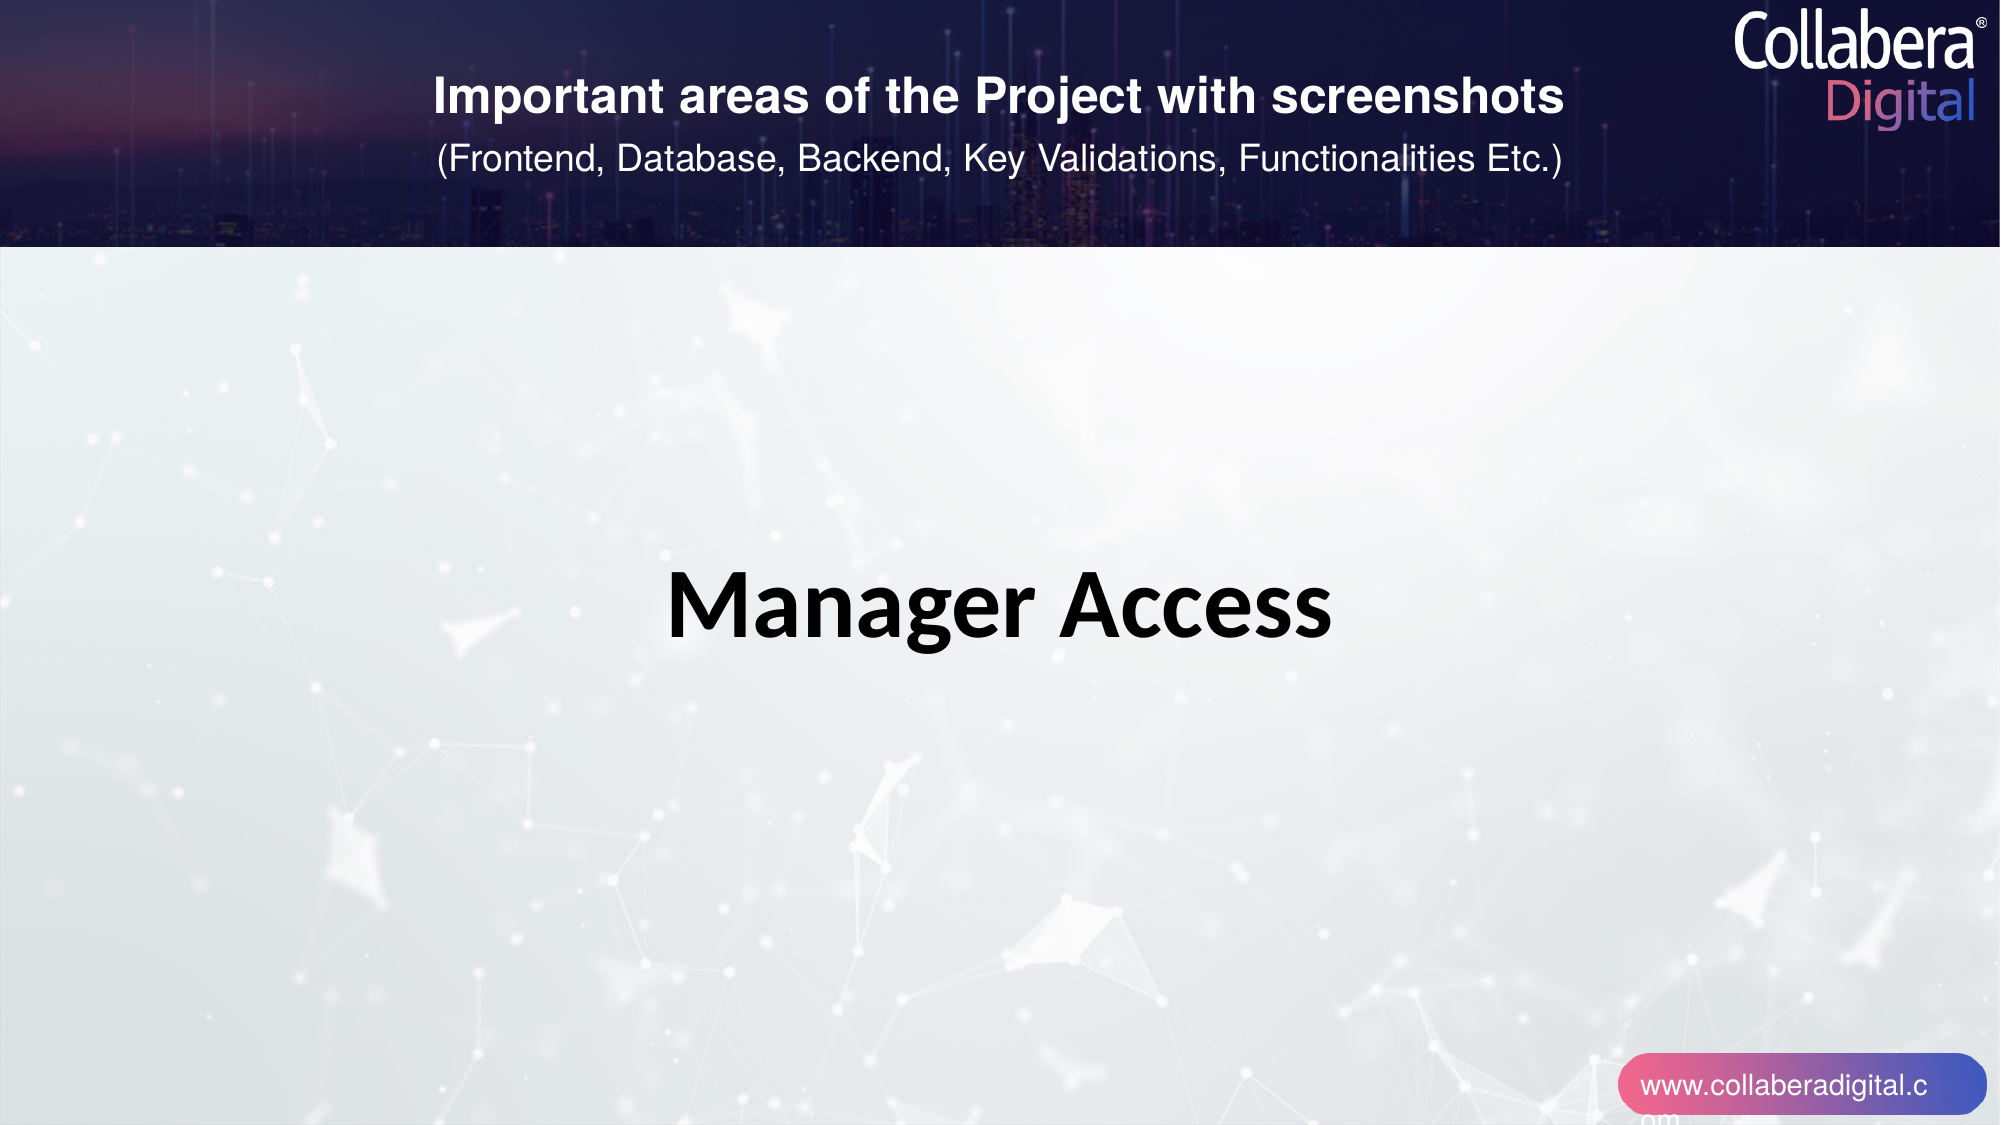

Important areas of the Project with screenshots
(Frontend, Database, Backend, Key Validations, Functionalities Etc.)
Manager Access